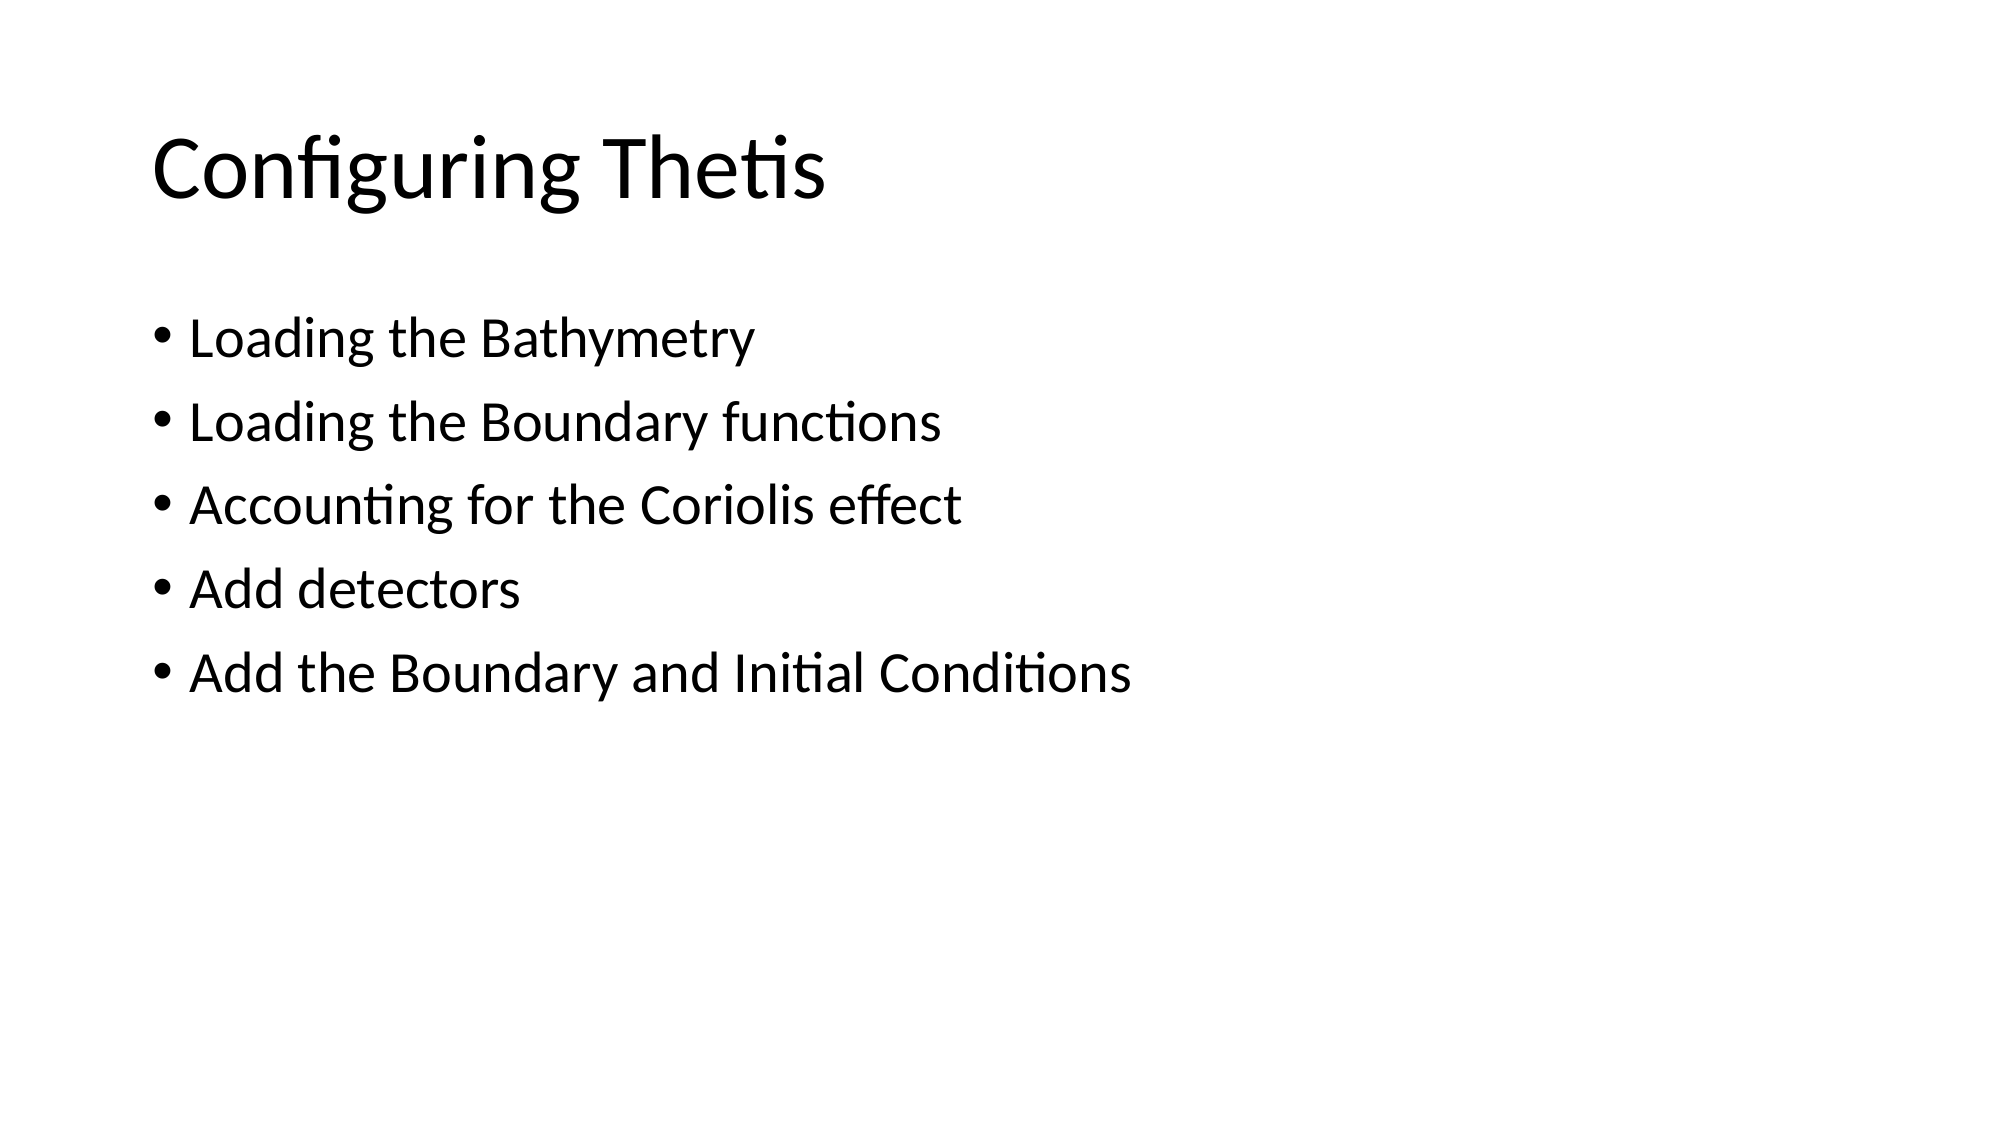

# Configuring Thetis
Loading the Bathymetry
Loading the Boundary functions
Accounting for the Coriolis effect
Add detectors
Add the Boundary and Initial Conditions